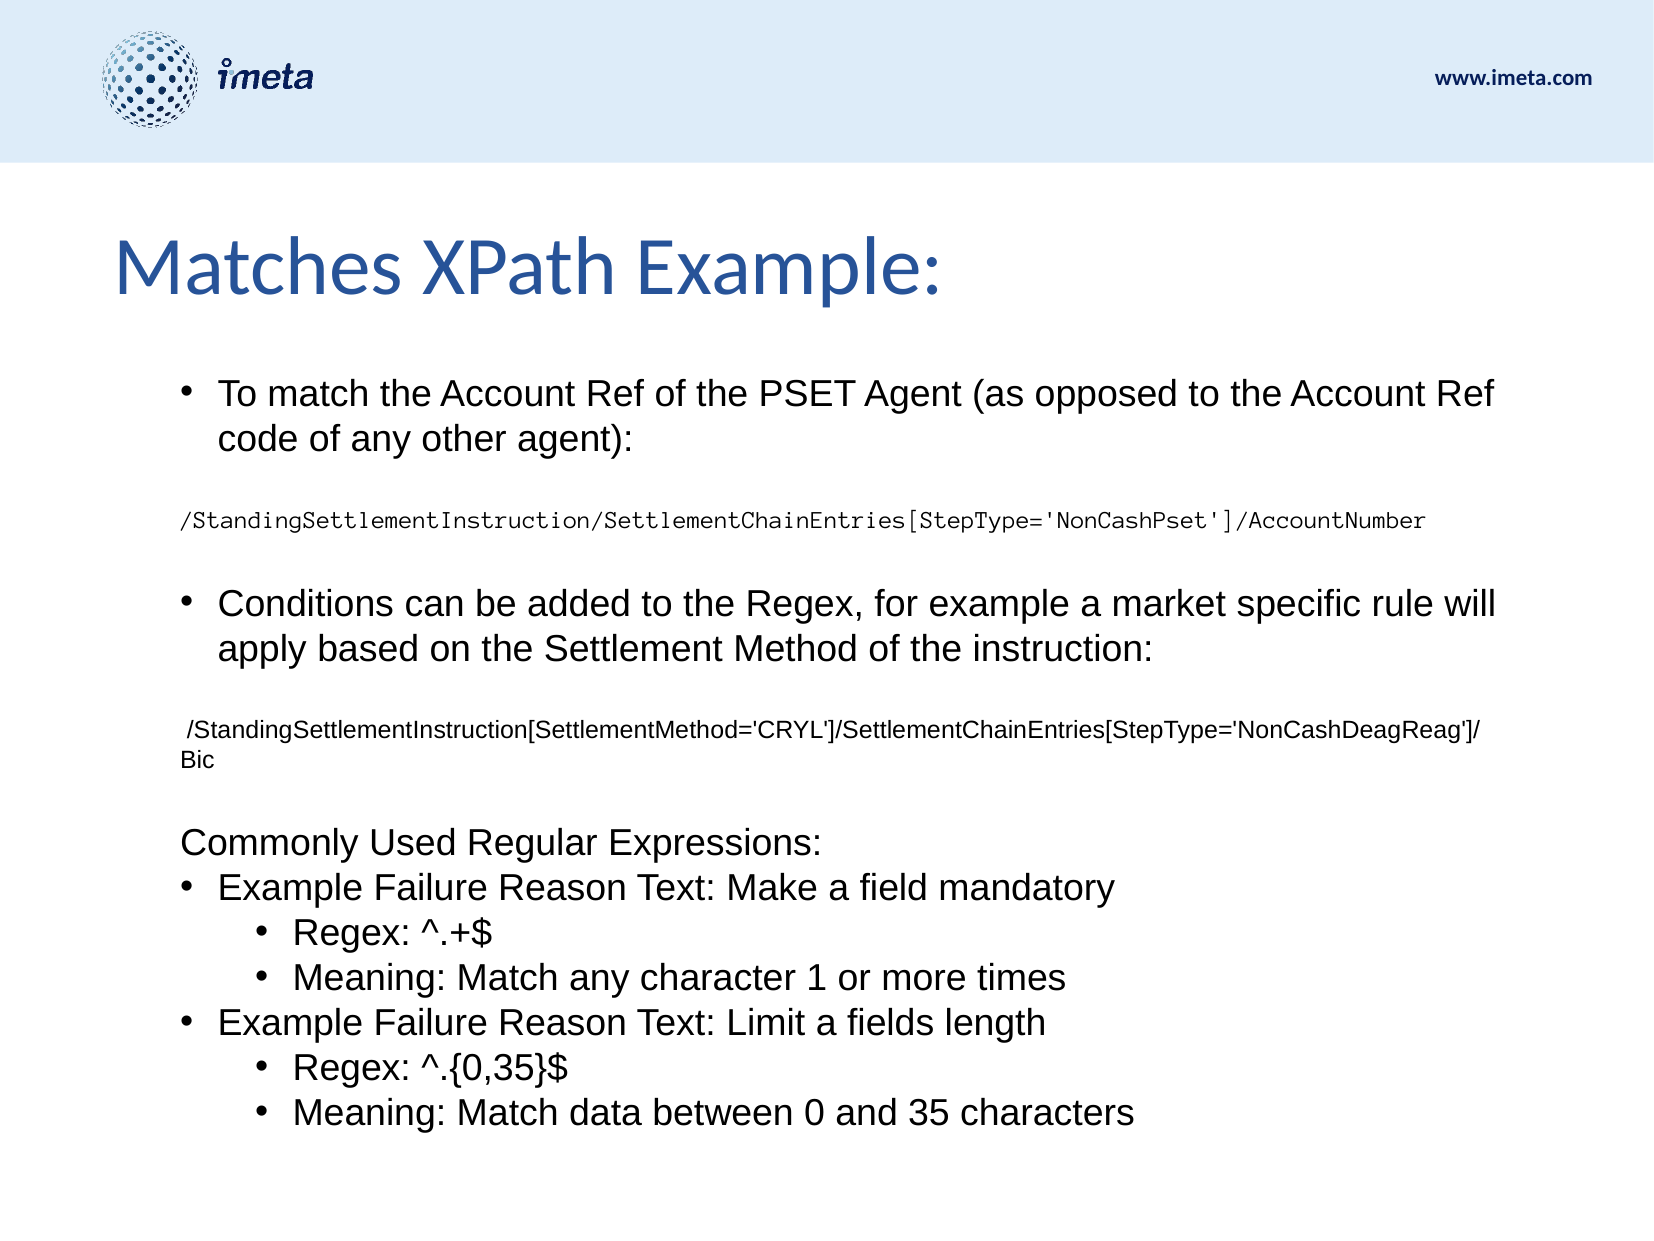

# Matches XPath Example:
To match the Account Ref of the PSET Agent (as opposed to the Account Ref code of any other agent):

/StandingSettlementInstruction/SettlementChainEntries[StepType='NonCashPset']/AccountNumber

Conditions can be added to the Regex, for example a market specific rule will apply based on the Settlement Method of the instruction:

 /StandingSettlementInstruction[SettlementMethod='CRYL']/SettlementChainEntries[StepType='NonCashDeagReag']/Bic

Commonly Used Regular Expressions:
Example Failure Reason Text: Make a field mandatory
Regex: ^.+$
Meaning: Match any character 1 or more times
Example Failure Reason Text: Limit a fields length
Regex: ^.{0,35}$
Meaning: Match data between 0 and 35 characters